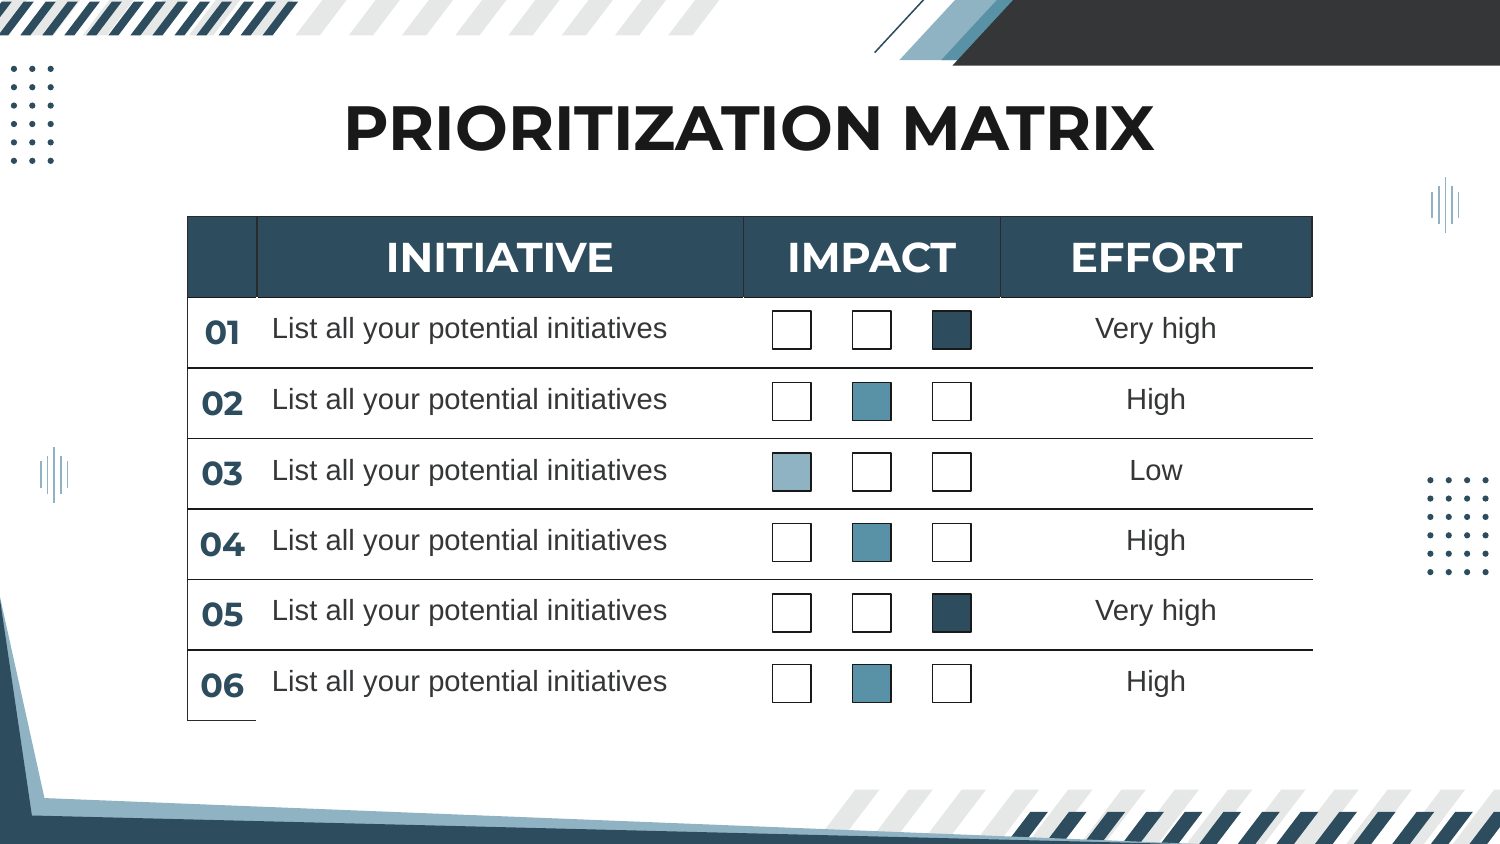

# PRIORITIZATION MATRIX
|  | INITIATIVE | IMPACT | EFFORT |
| --- | --- | --- | --- |
| 01 | List all your potential initiatives |  | Very high |
| 02 | List all your potential initiatives |  | High |
| 03 | List all your potential initiatives |  | Low |
| 04 | List all your potential initiatives |  | High |
| 05 | List all your potential initiatives |  | Very high |
| 06 | List all your potential initiatives |  | High |